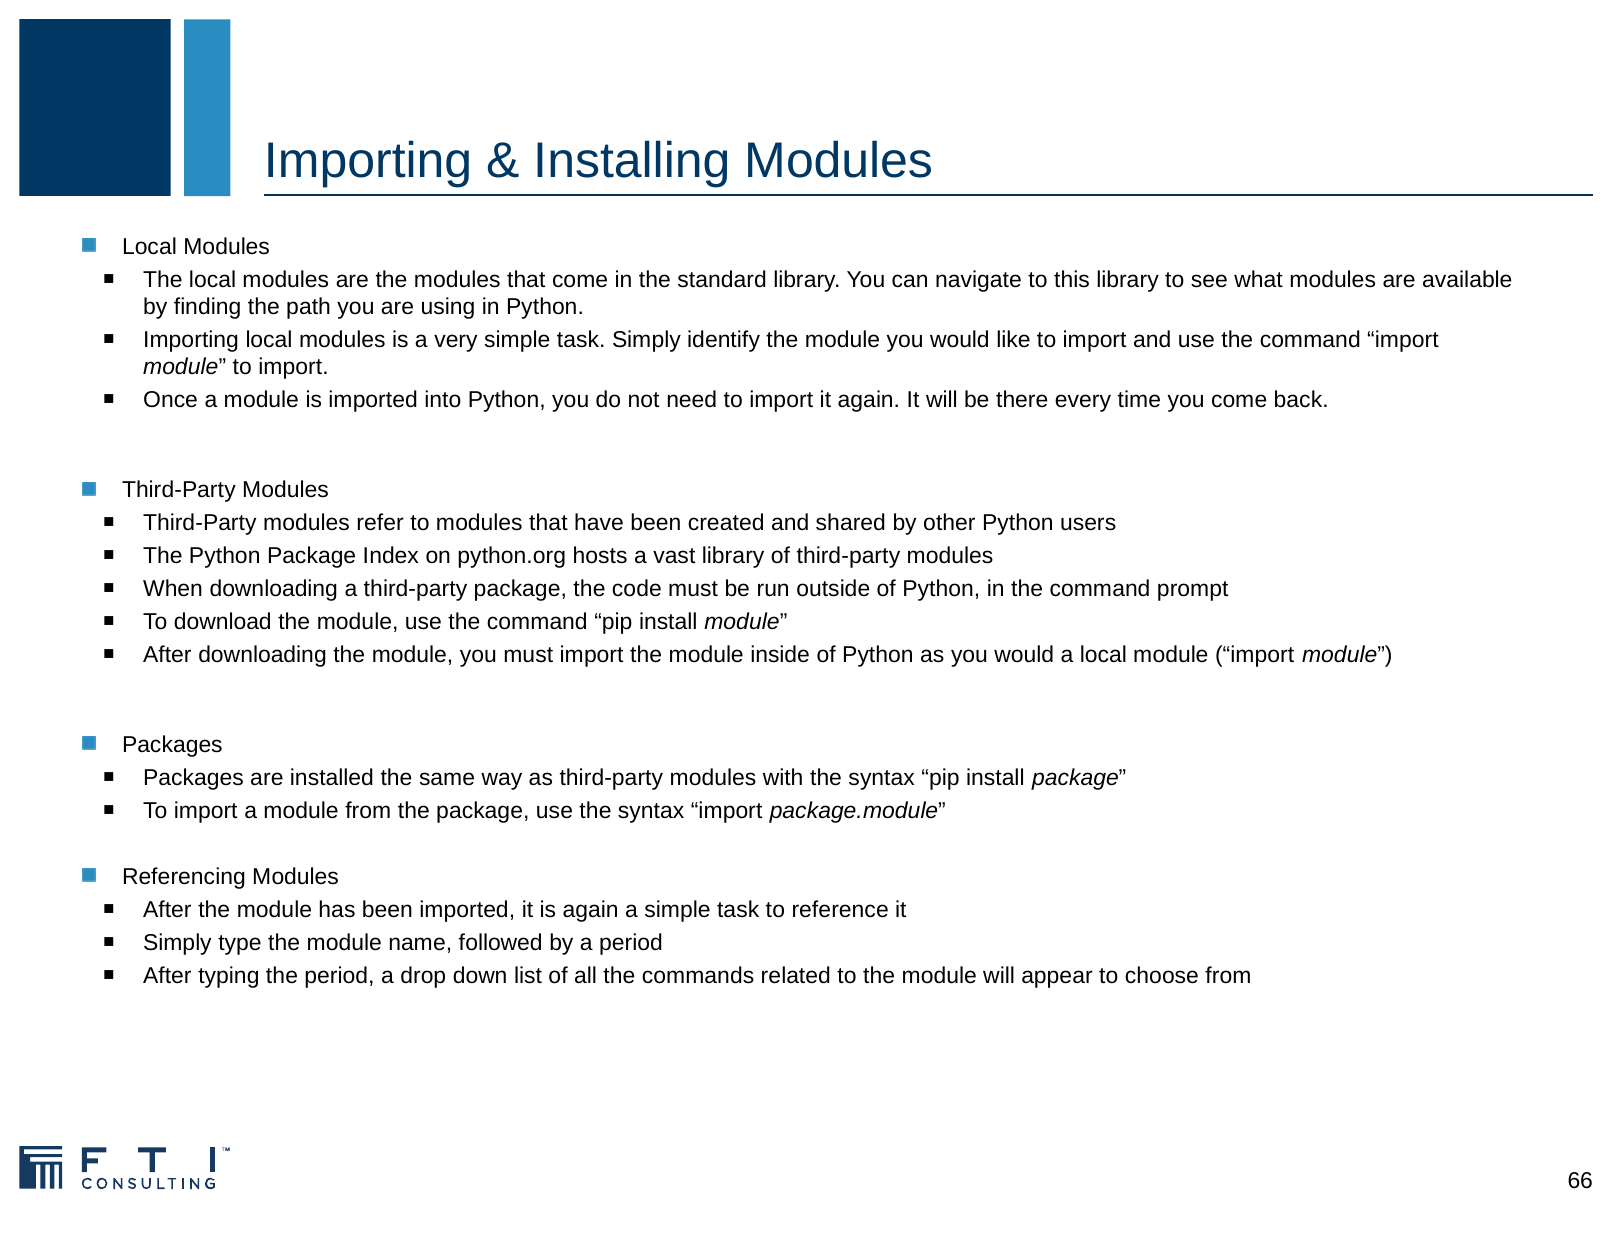

# Importing & Installing Modules
Local Modules
The local modules are the modules that come in the standard library. You can navigate to this library to see what modules are available by finding the path you are using in Python.
Importing local modules is a very simple task. Simply identify the module you would like to import and use the command “import module” to import.
Once a module is imported into Python, you do not need to import it again. It will be there every time you come back.

Third-Party Modules
Third-Party modules refer to modules that have been created and shared by other Python users
The Python Package Index on python.org hosts a vast library of third-party modules
When downloading a third-party package, the code must be run outside of Python, in the command prompt
To download the module, use the command “pip install module”
After downloading the module, you must import the module inside of Python as you would a local module (“import module”)

Packages
Packages are installed the same way as third-party modules with the syntax “pip install package”
To import a module from the package, use the syntax “import package.module”

Referencing Modules
After the module has been imported, it is again a simple task to reference it
Simply type the module name, followed by a period
After typing the period, a drop down list of all the commands related to the module will appear to choose from
66